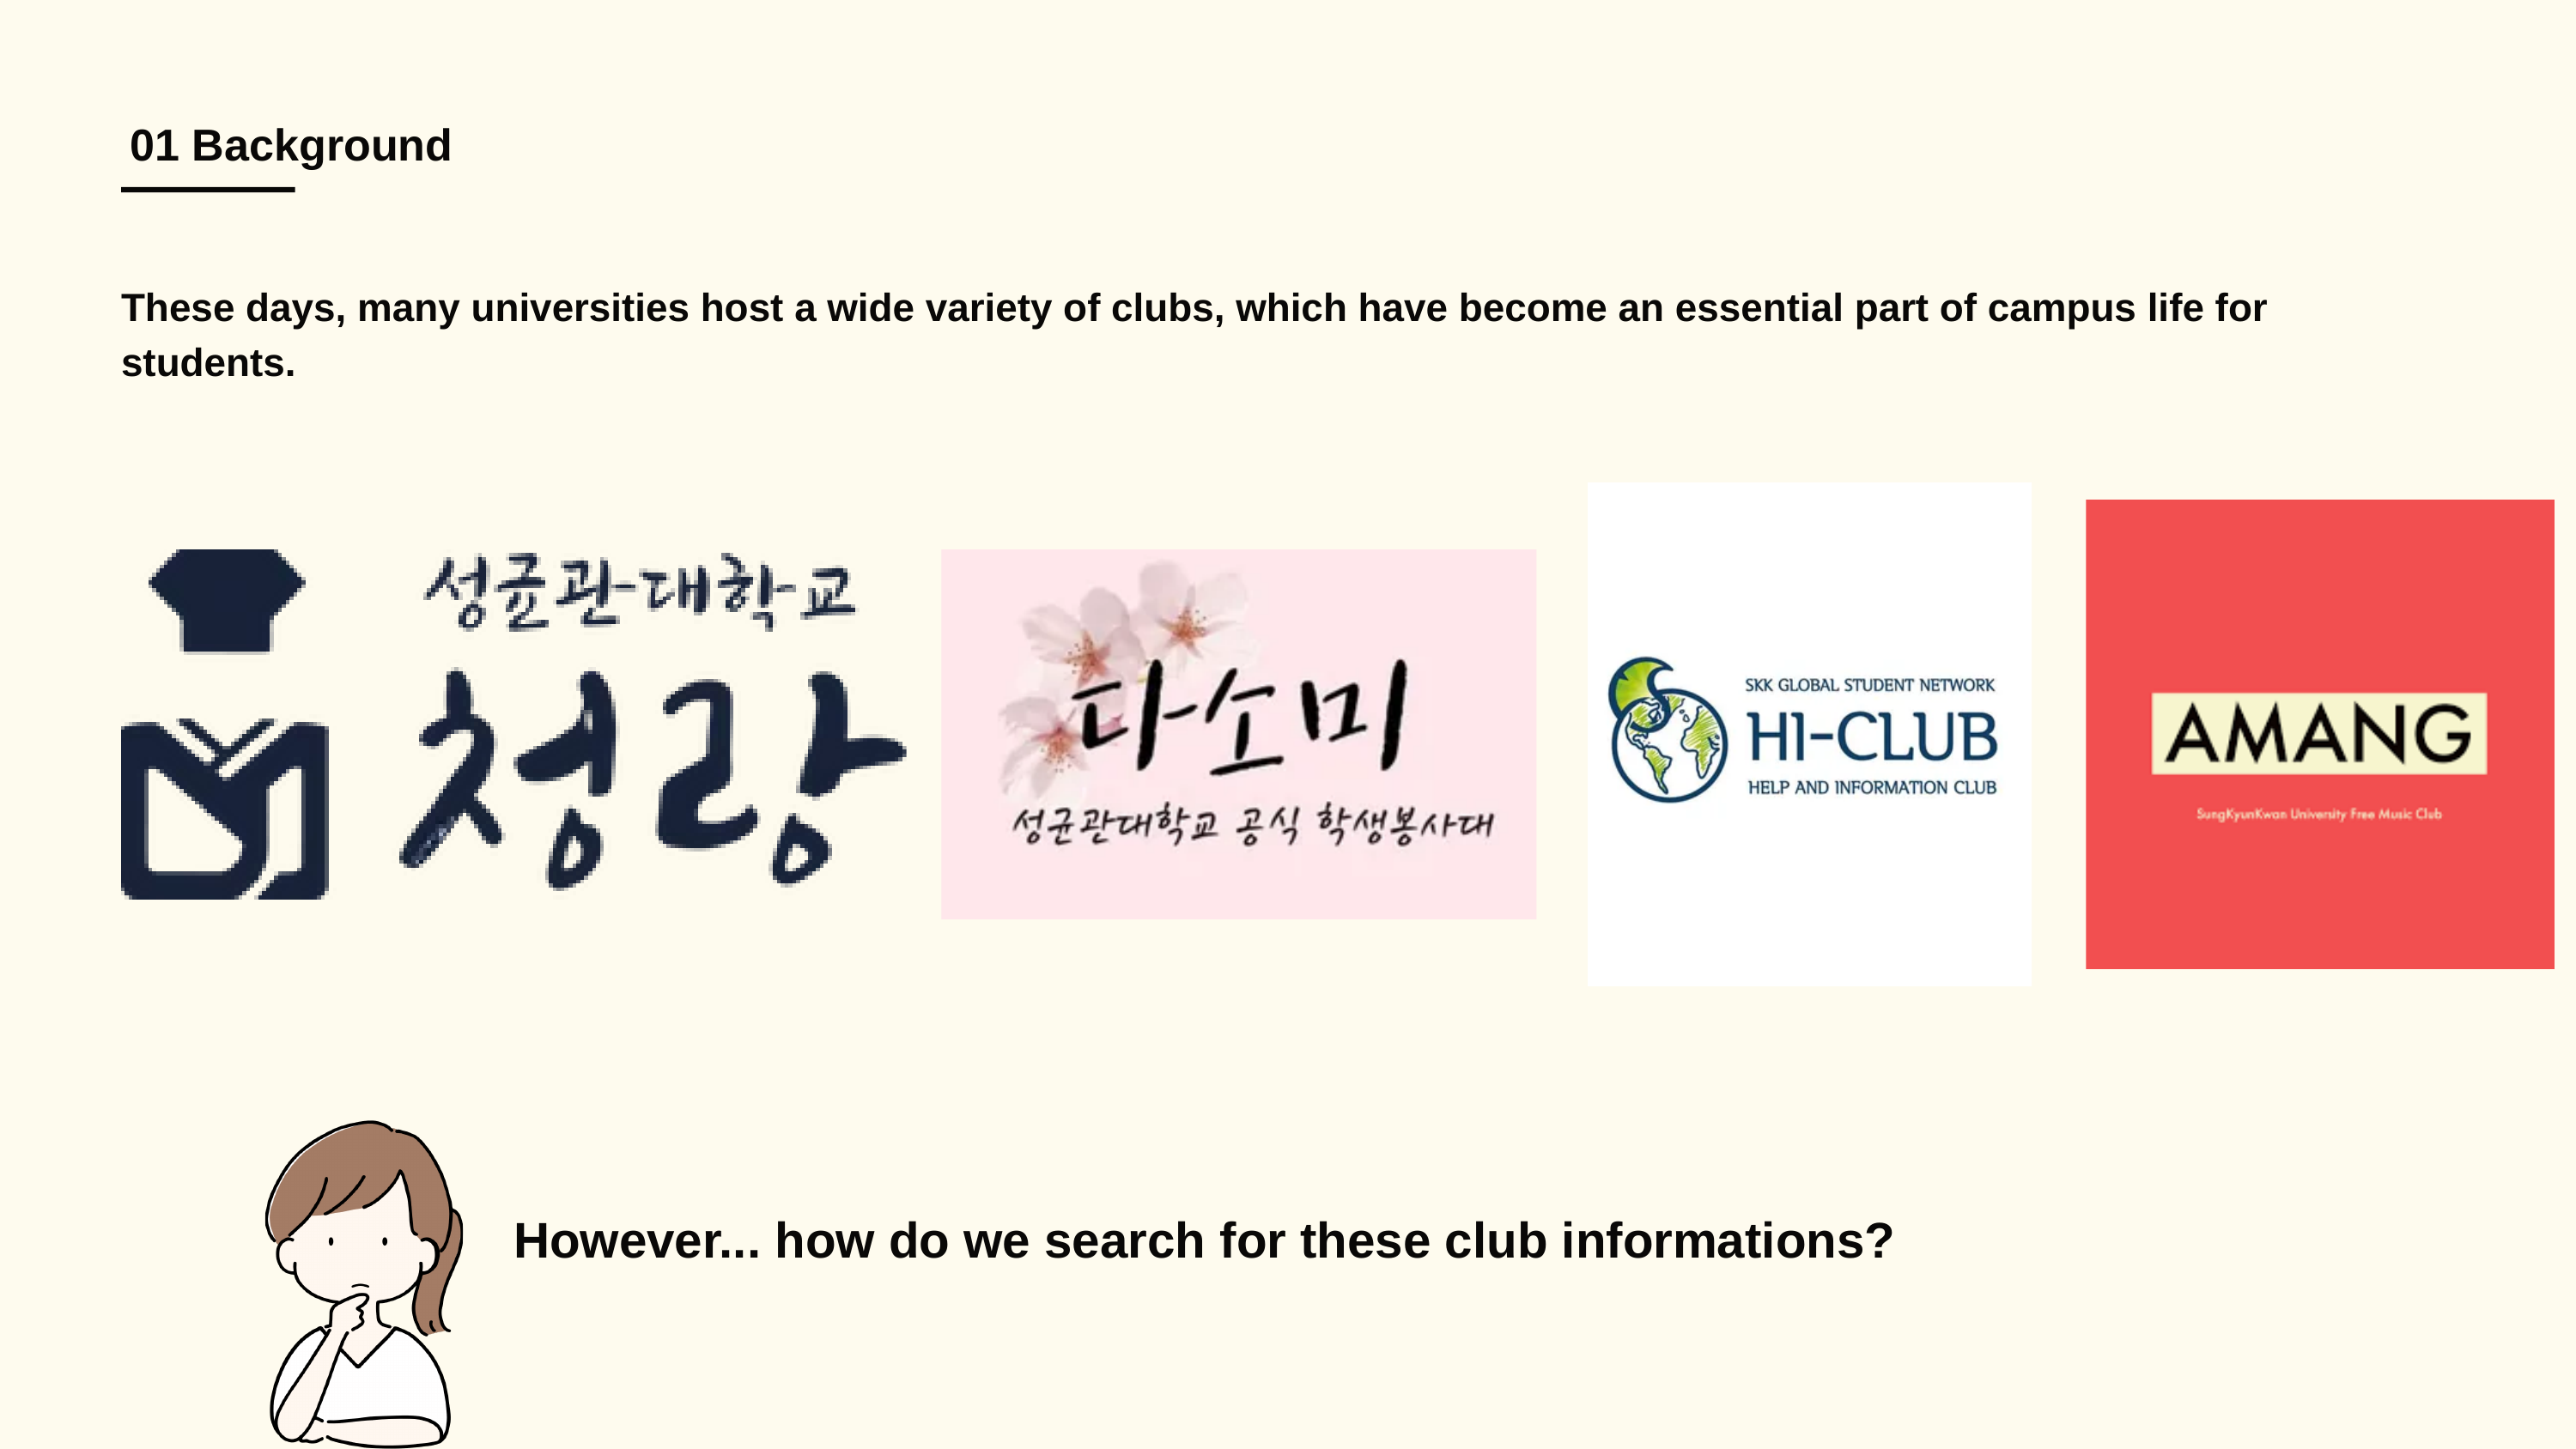

01 Background

These days, many universities host a wide variety of clubs, which have become an essential part of campus life for students.

However... how do we search for these club informations?